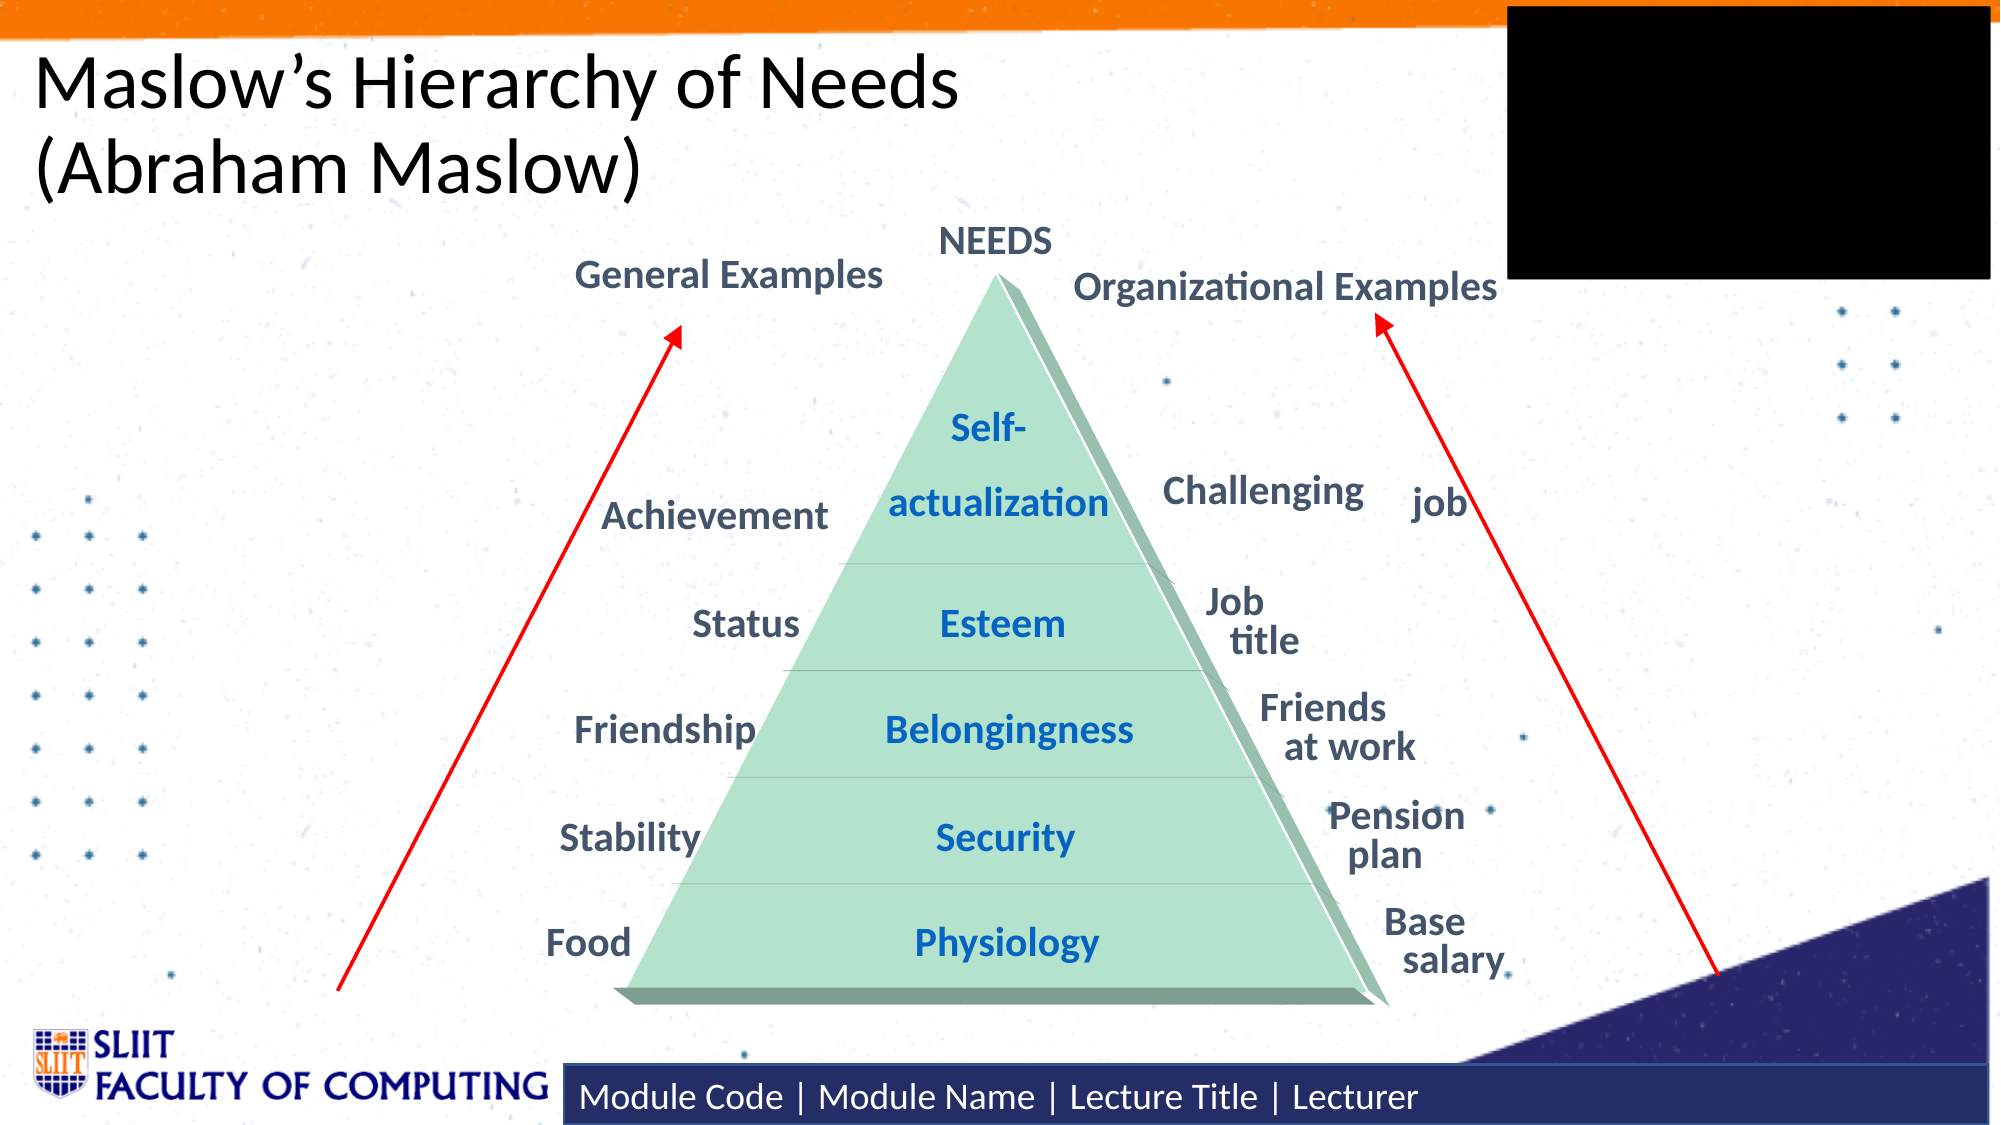

# Maslow’s Hierarchy of Needs (Abraham Maslow)
NEEDS
General Examples
Organizational Examples

Self-
Challenging
job
actualization
Achievement

Job
Status
Esteem
title

Friends
Friendship
Belongingness
at work

Pension
Stability
Security
plan

Base

Food
Physiology
salary